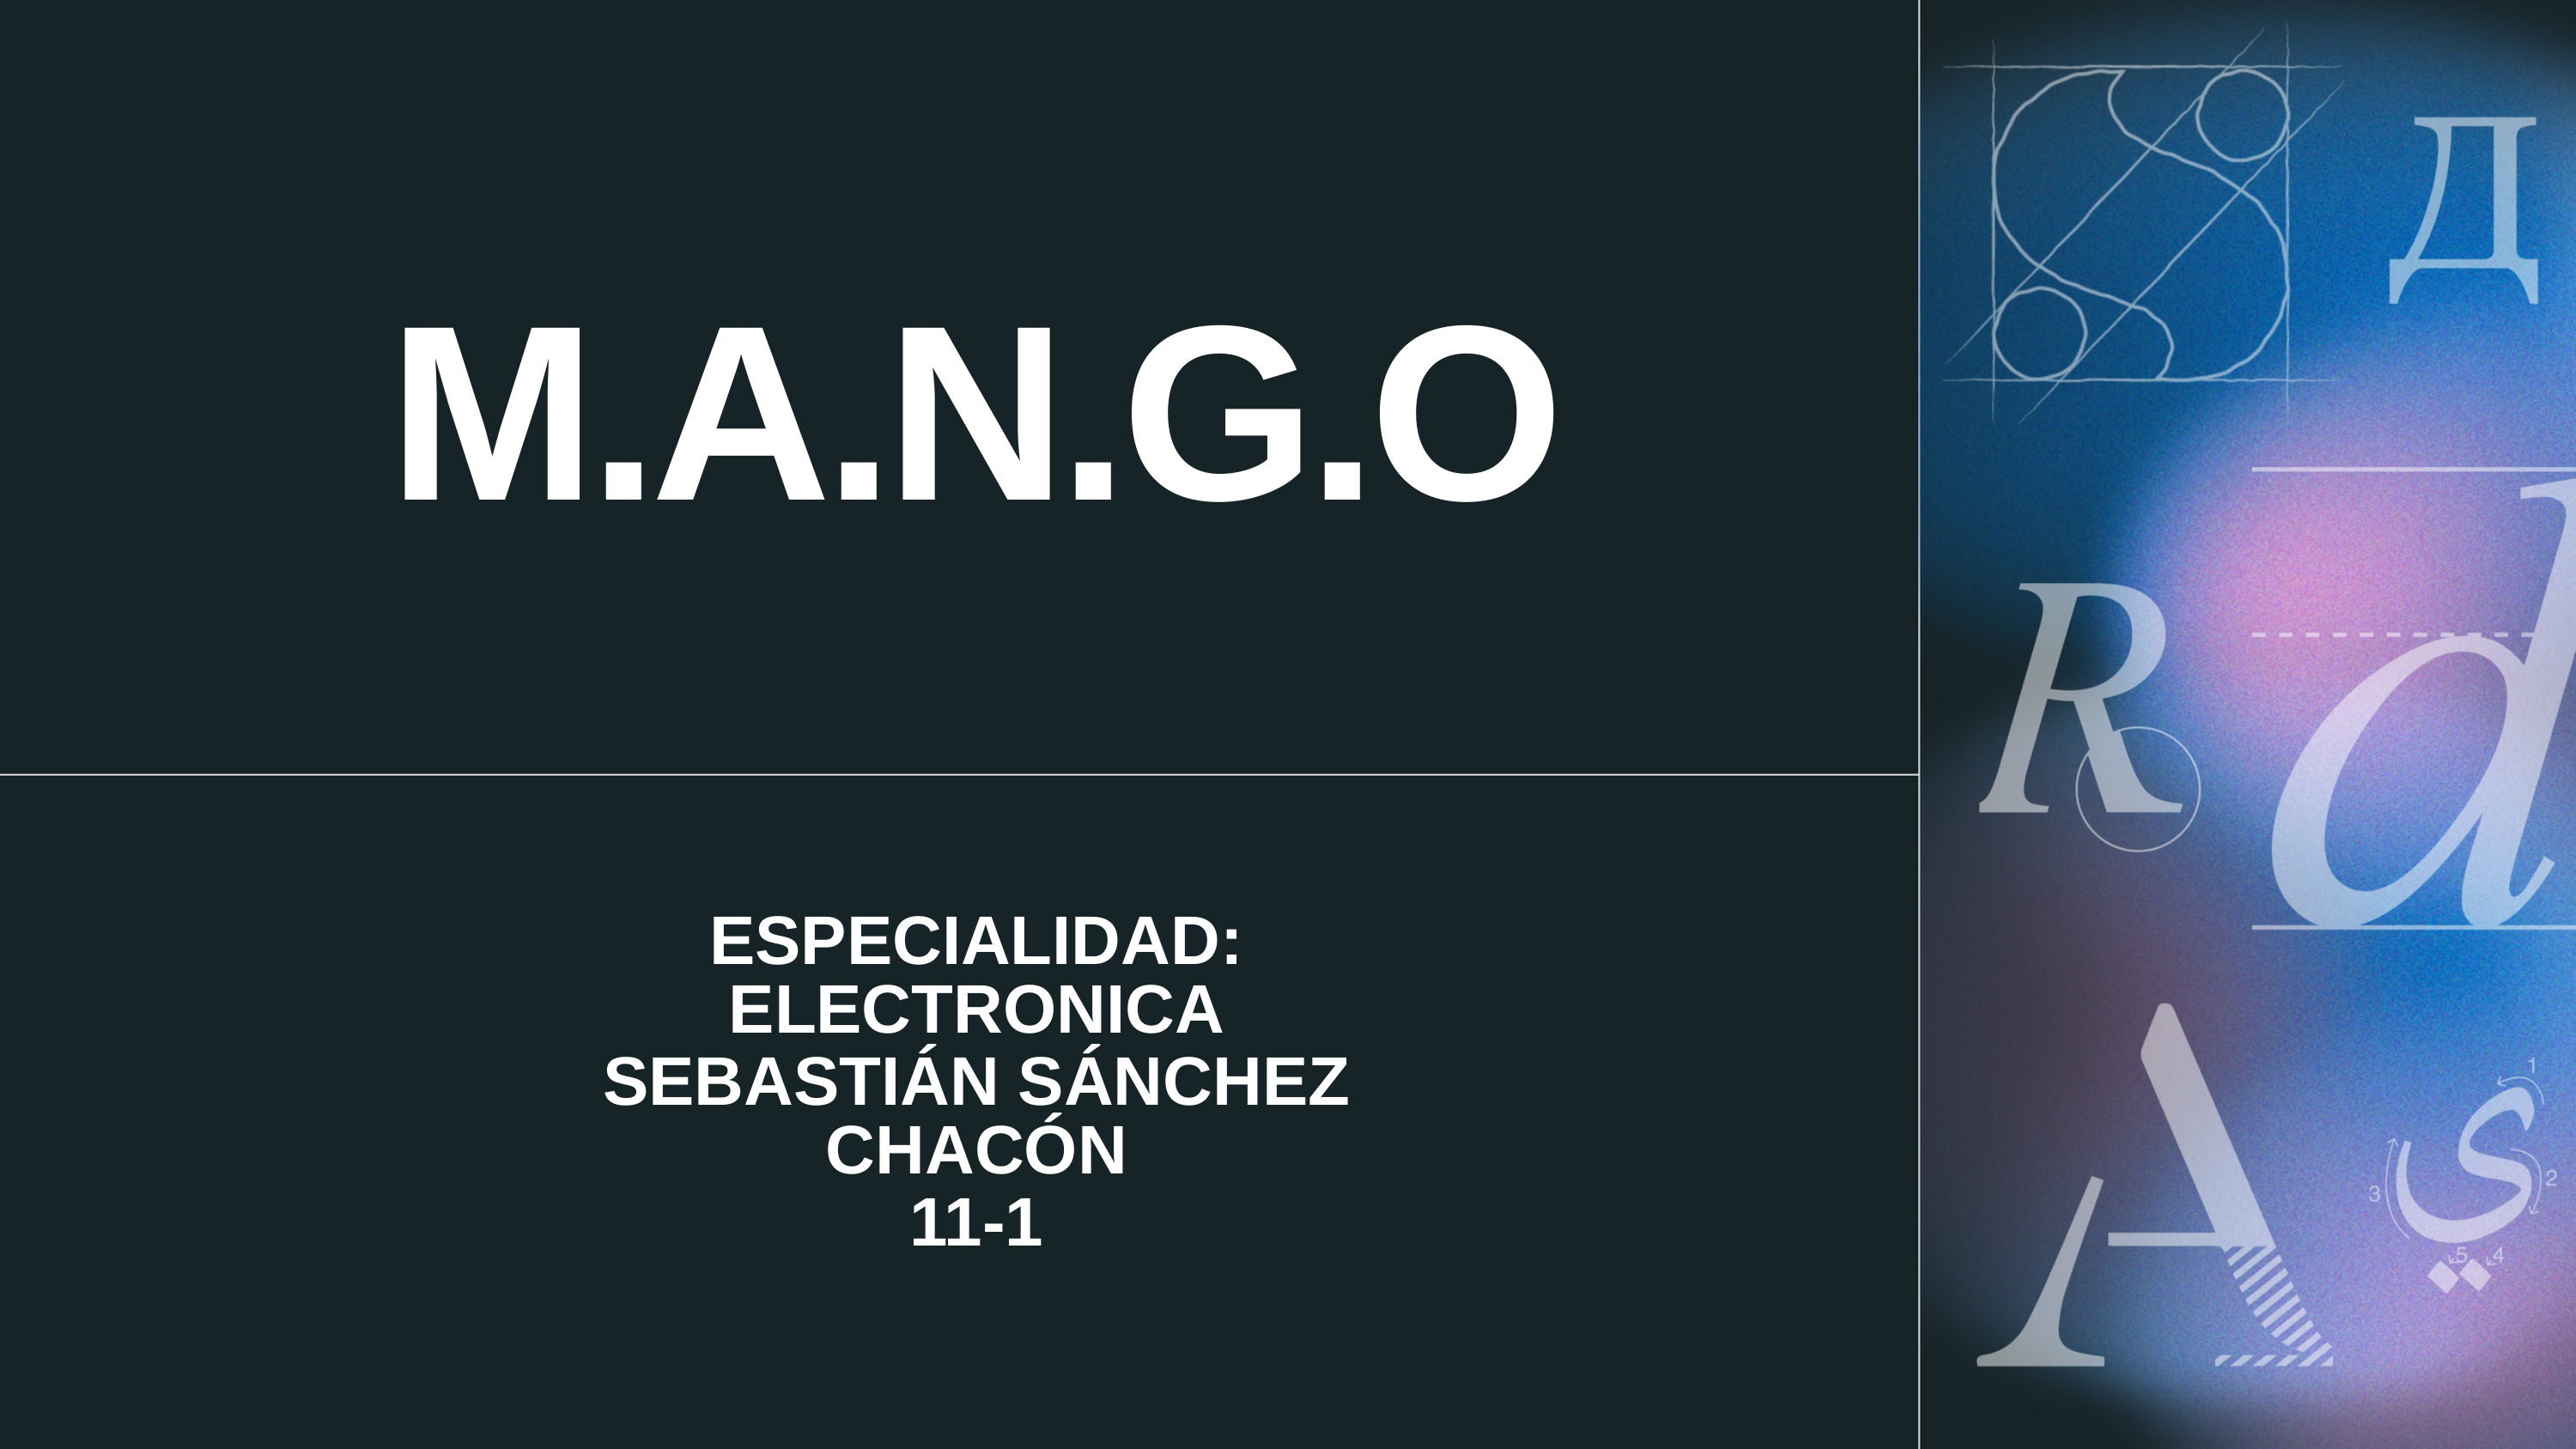

M.A.N.G.O
ESPECIALIDAD: ELECTRONICA
SEBASTIÁN SÁNCHEZ CHACÓN
11-1